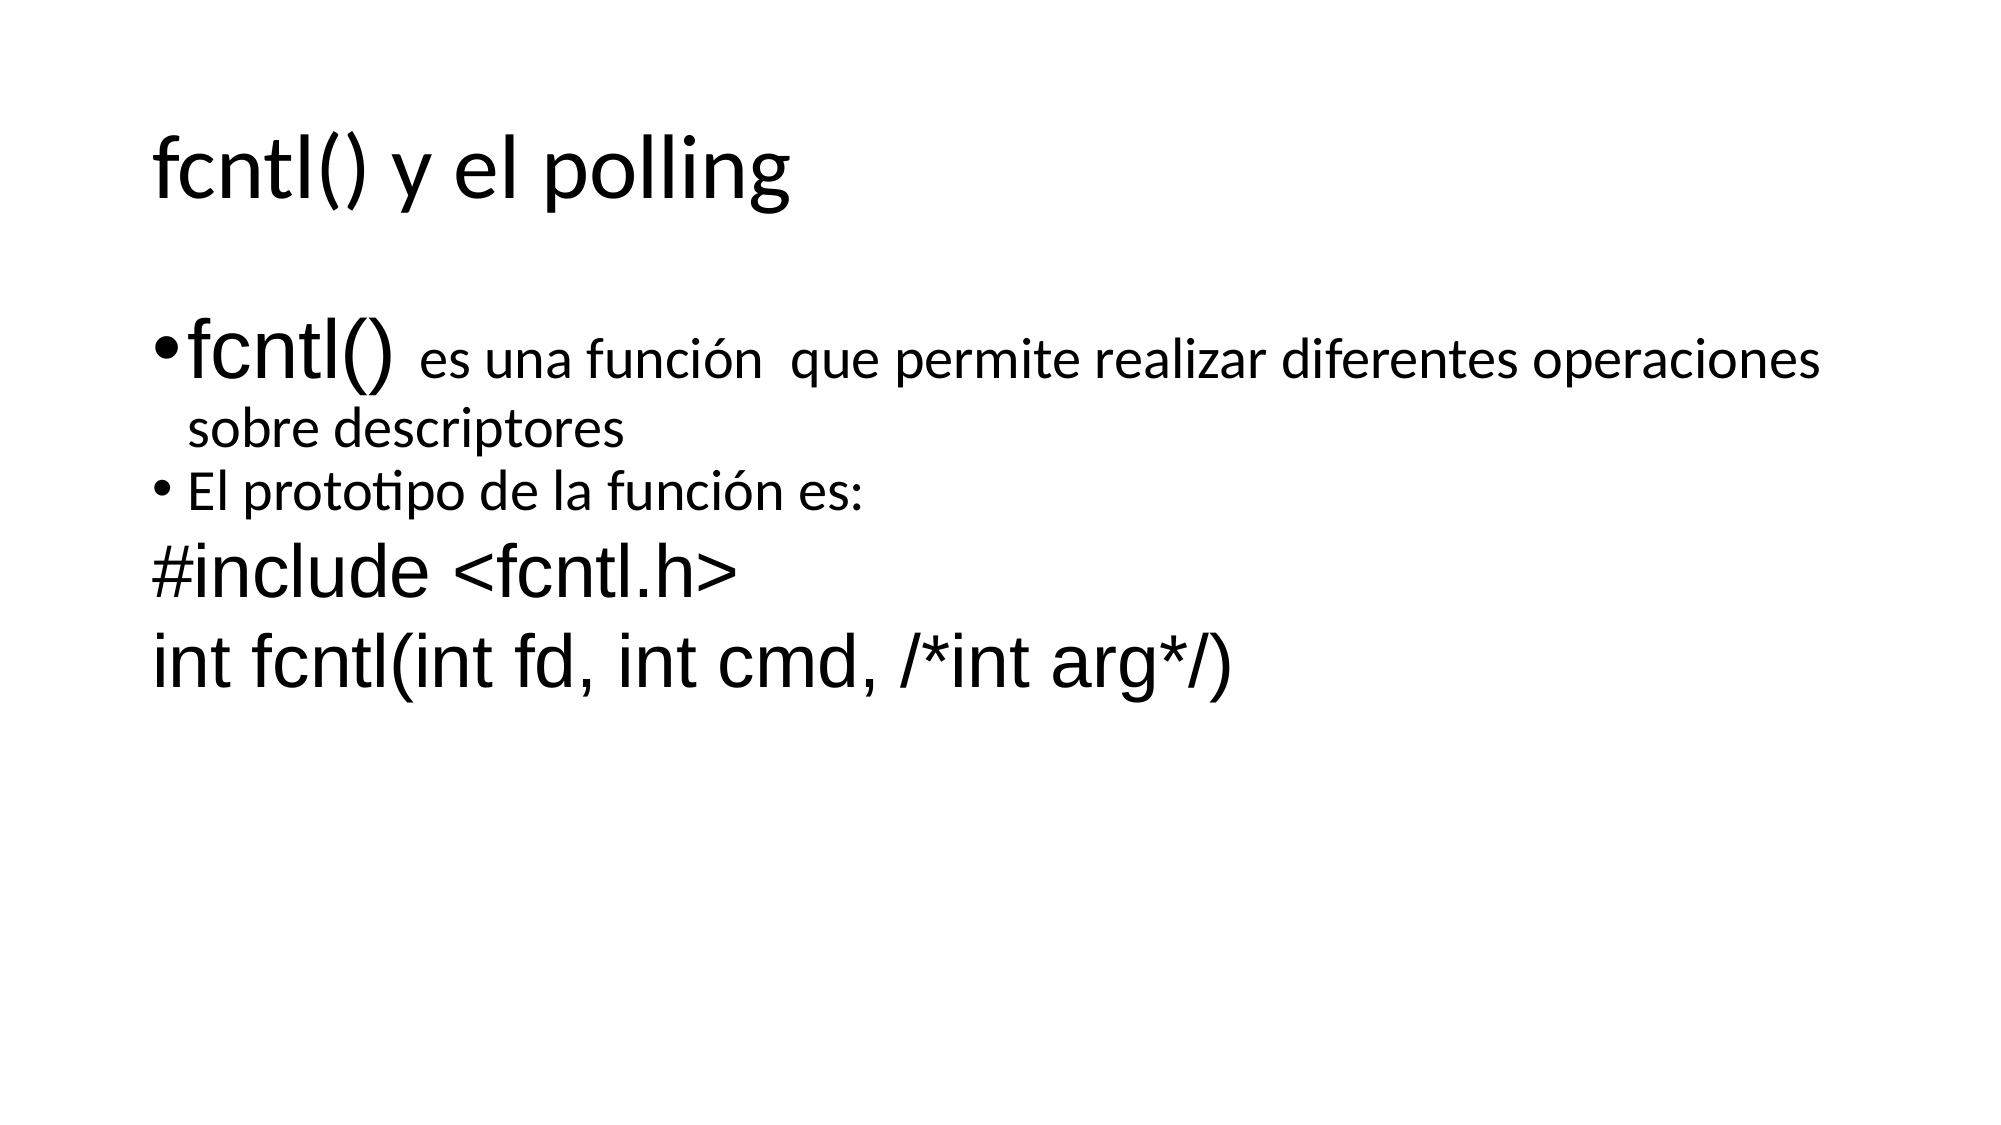

fcntl() y el polling
fcntl() es una función  que permite realizar diferentes operaciones sobre descriptores
El prototipo de la función es:
#include <fcntl.h>
int fcntl(int fd, int cmd, /*int arg*/)